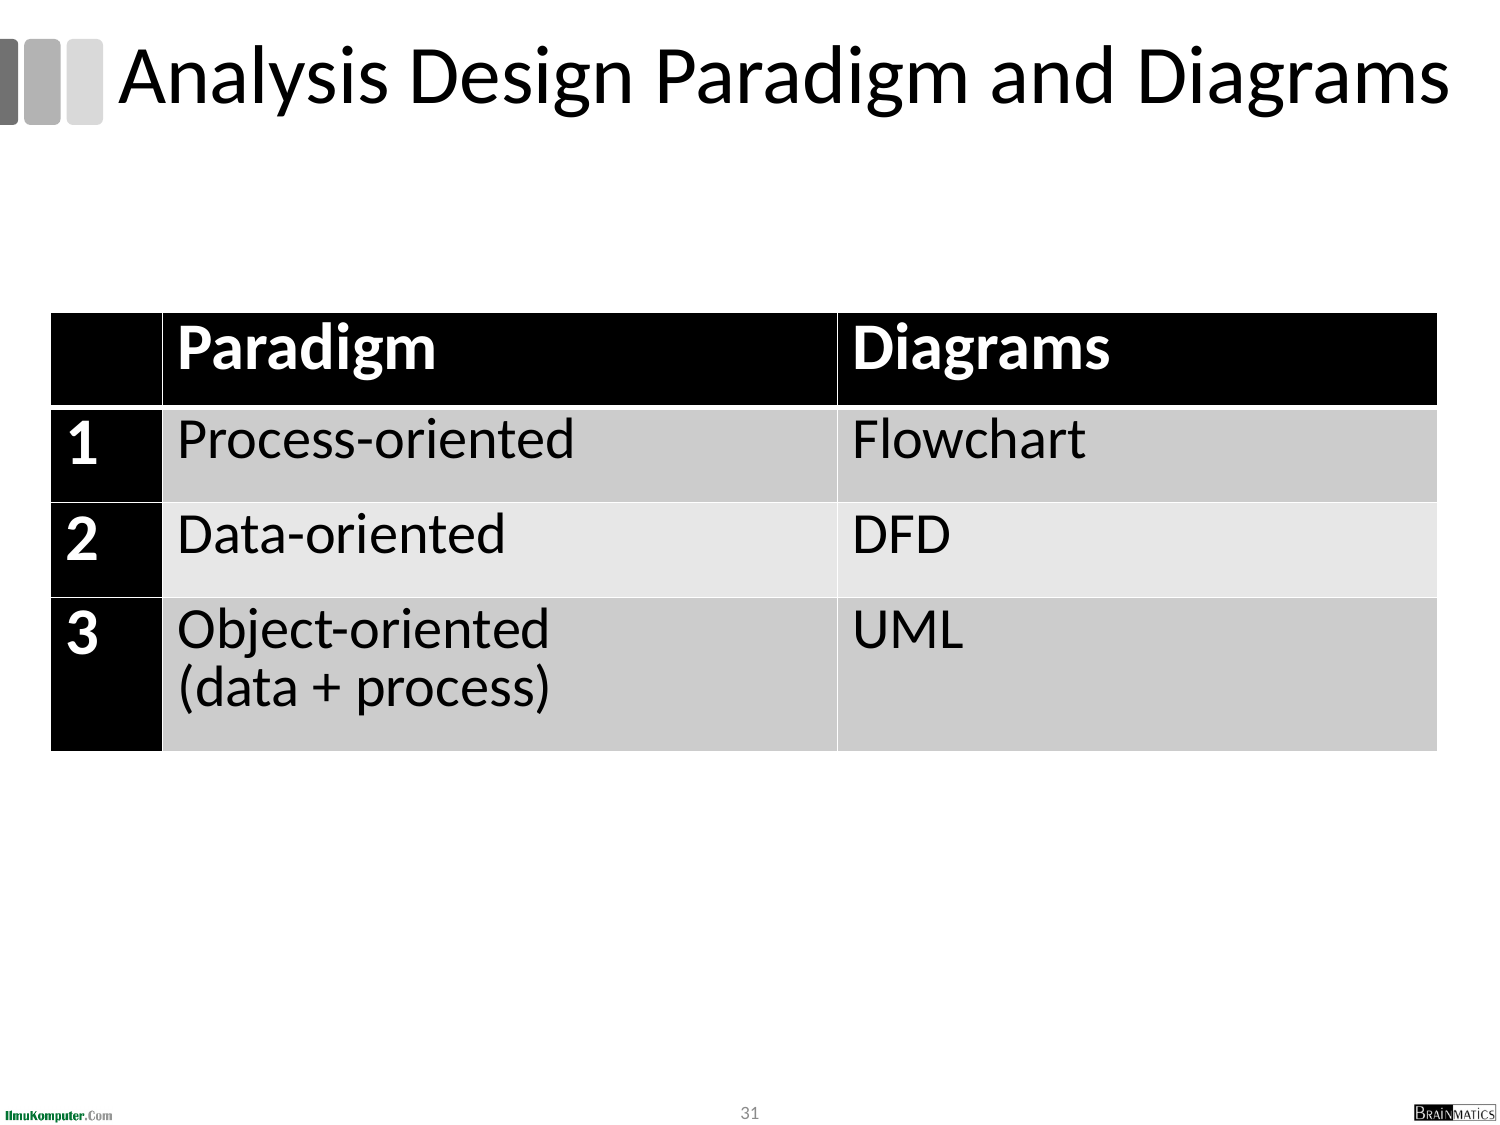

# Analysis Design Paradigm and Diagrams
|  | Paradigm | Diagrams |
| --- | --- | --- |
| 1 | Process-oriented | Flowchart |
| 2 | Data-oriented | DFD |
| 3 | Object-oriented (data + process) | UML |
31